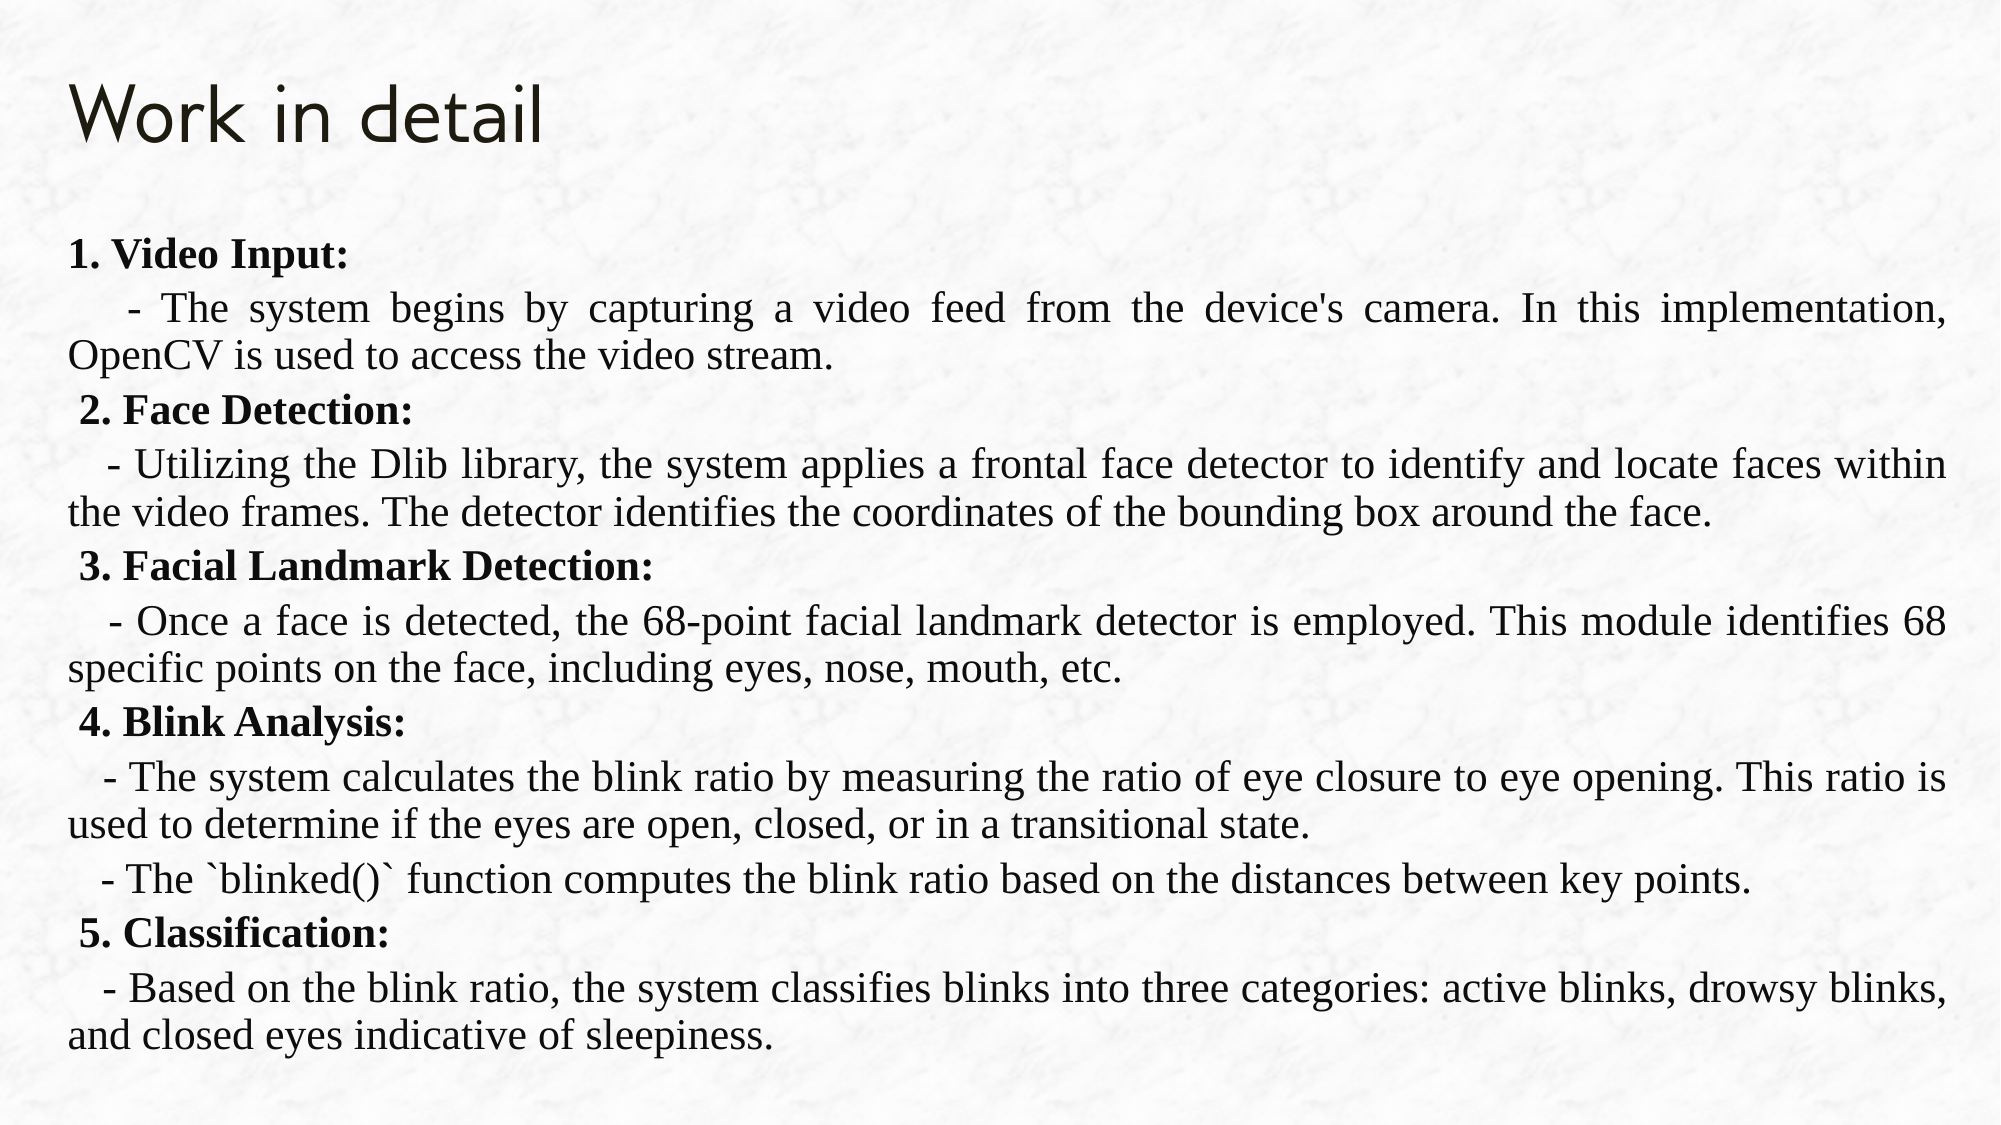

# Work in detail

1. Video Input:
   - The system begins by capturing a video feed from the device's camera. In this implementation, OpenCV is used to access the video stream.
 2. Face Detection:
   - Utilizing the Dlib library, the system applies a frontal face detector to identify and locate faces within the video frames. The detector identifies the coordinates of the bounding box around the face.
 3. Facial Landmark Detection:
   - Once a face is detected, the 68-point facial landmark detector is employed. This module identifies 68 specific points on the face, including eyes, nose, mouth, etc.
 4. Blink Analysis:
   - The system calculates the blink ratio by measuring the ratio of eye closure to eye opening. This ratio is used to determine if the eyes are open, closed, or in a transitional state.
   - The `blinked()` function computes the blink ratio based on the distances between key points.
 5. Classification:
   - Based on the blink ratio, the system classifies blinks into three categories: active blinks, drowsy blinks, and closed eyes indicative of sleepiness.